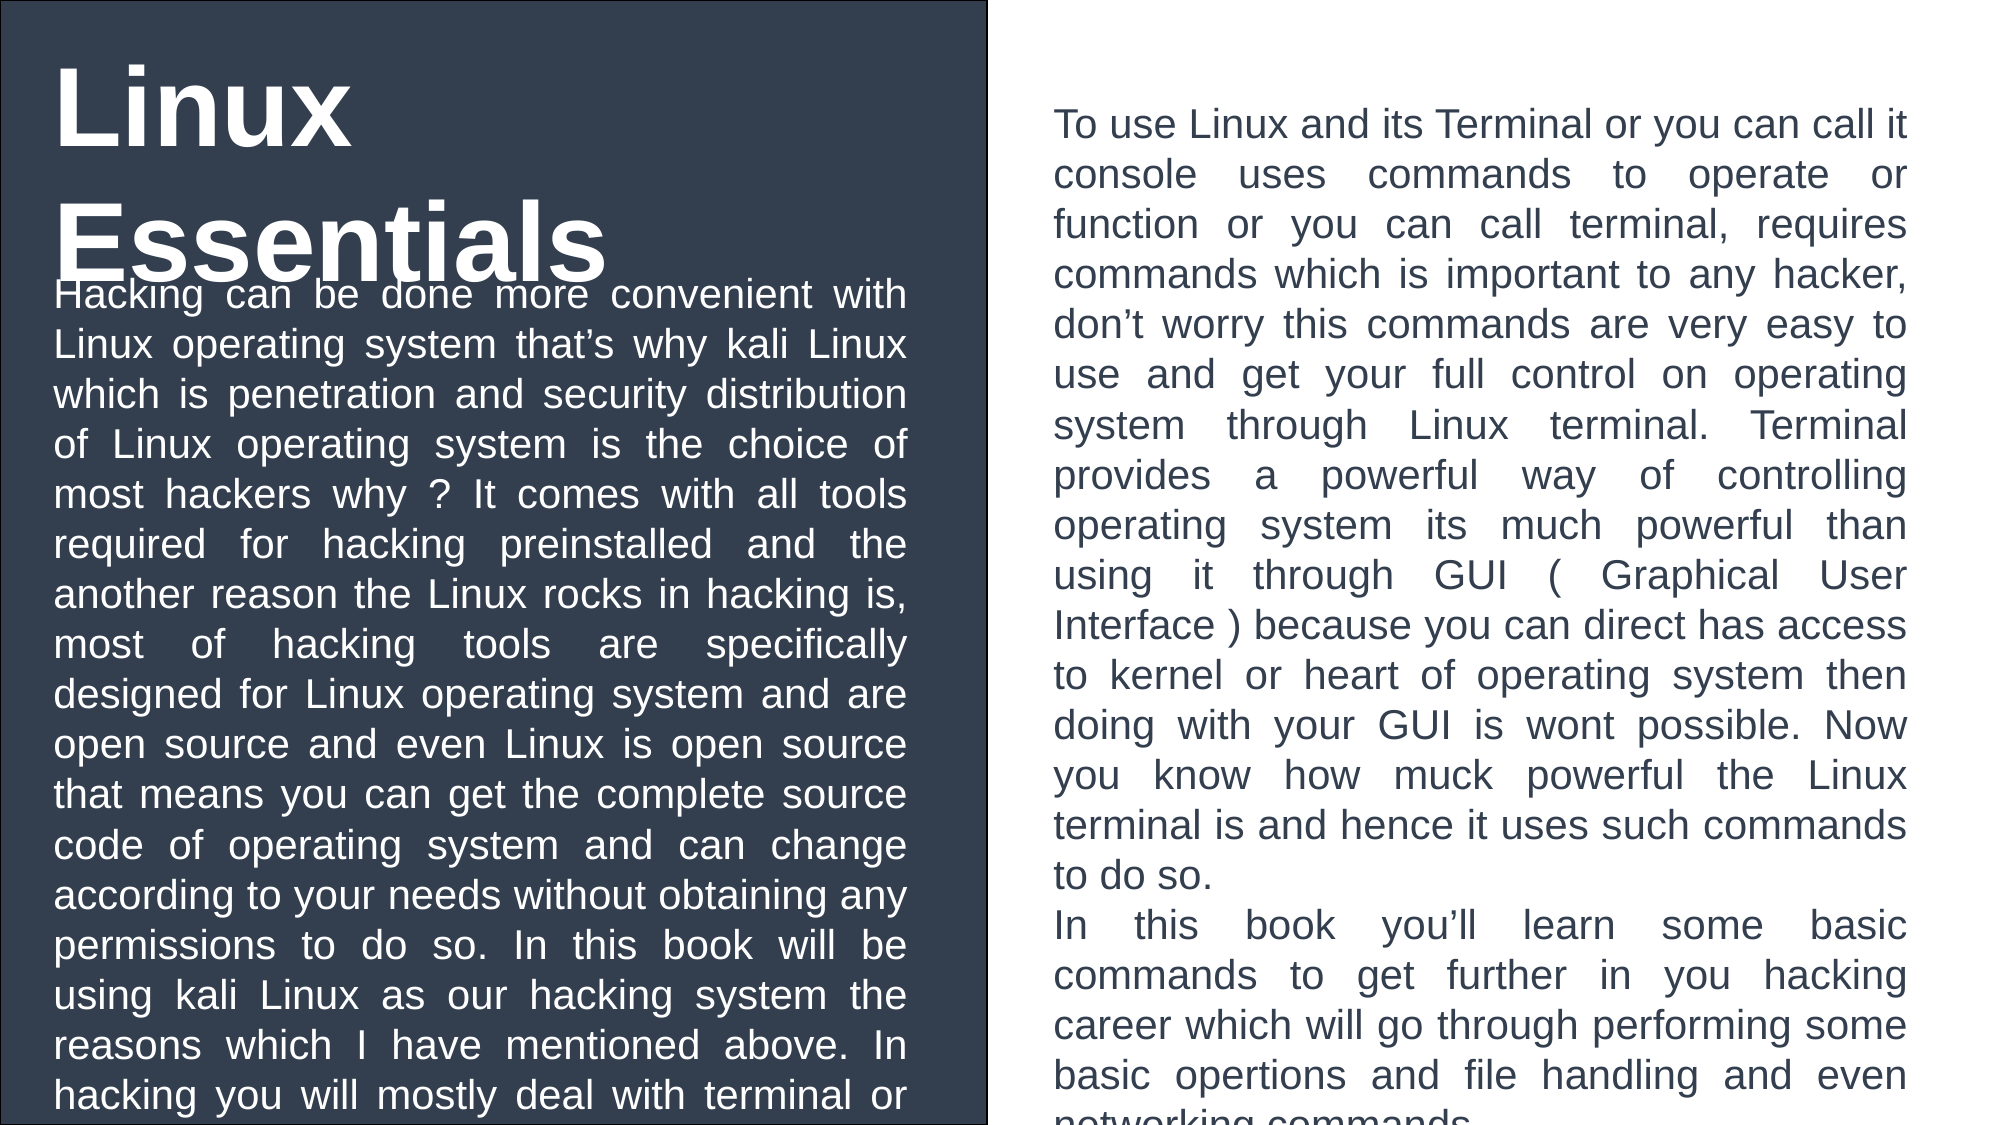

Linux Essentials
To use Linux and its Terminal or you can call it console uses commands to operate or function or you can call terminal, requires commands which is important to any hacker, don’t worry this commands are very easy to use and get your full control on operating system through Linux terminal. Terminal provides a powerful way of controlling operating system its much powerful than using it through GUI ( Graphical User Interface ) because you can direct has access to kernel or heart of operating system then doing with your GUI is wont possible. Now you know how muck powerful the Linux terminal is and hence it uses such commands to do so.
In this book you’ll learn some basic commands to get further in you hacking career which will go through performing some basic opertions and file handling and even networking commands.
Hacking can be done more convenient with Linux operating system that’s why kali Linux which is penetration and security distribution of Linux operating system is the choice of most hackers why ? It comes with all tools required for hacking preinstalled and the another reason the Linux rocks in hacking is, most of hacking tools are specifically designed for Linux operating system and are open source and even Linux is open source that means you can get the complete source code of operating system and can change according to your needs without obtaining any permissions to do so. In this book will be using kali Linux as our hacking system the reasons which I have mentioned above. In hacking you will mostly deal with terminal or console which looks like black window with borders and some text on it. This is your buddy or best friend that you should take with your hacking career, why ? You’ll understand it later.